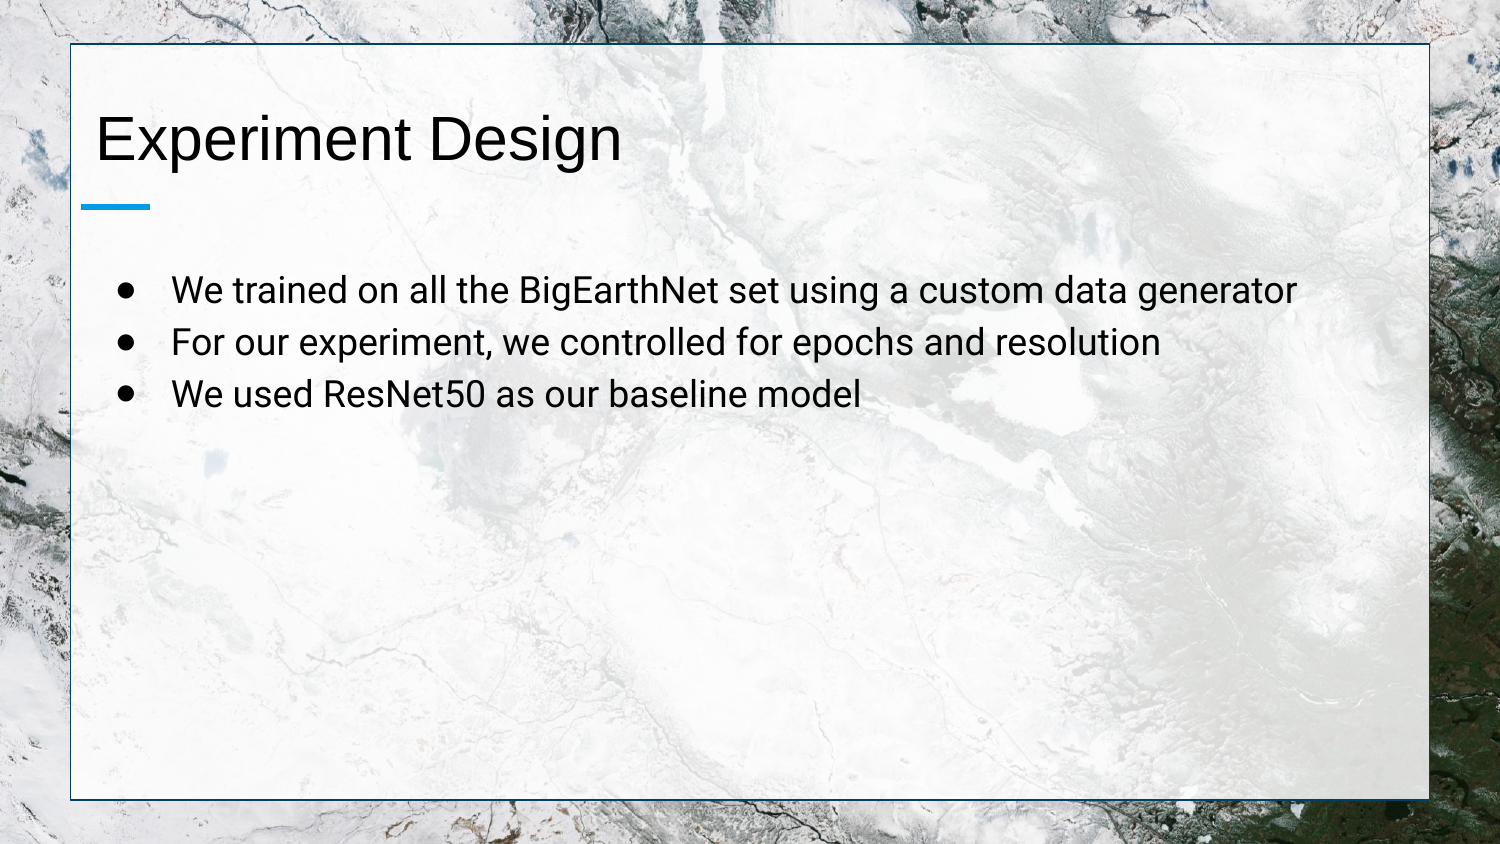

# Experiment Design
We trained on all the BigEarthNet set using a custom data generator
For our experiment, we controlled for epochs and resolution
We used ResNet50 as our baseline model